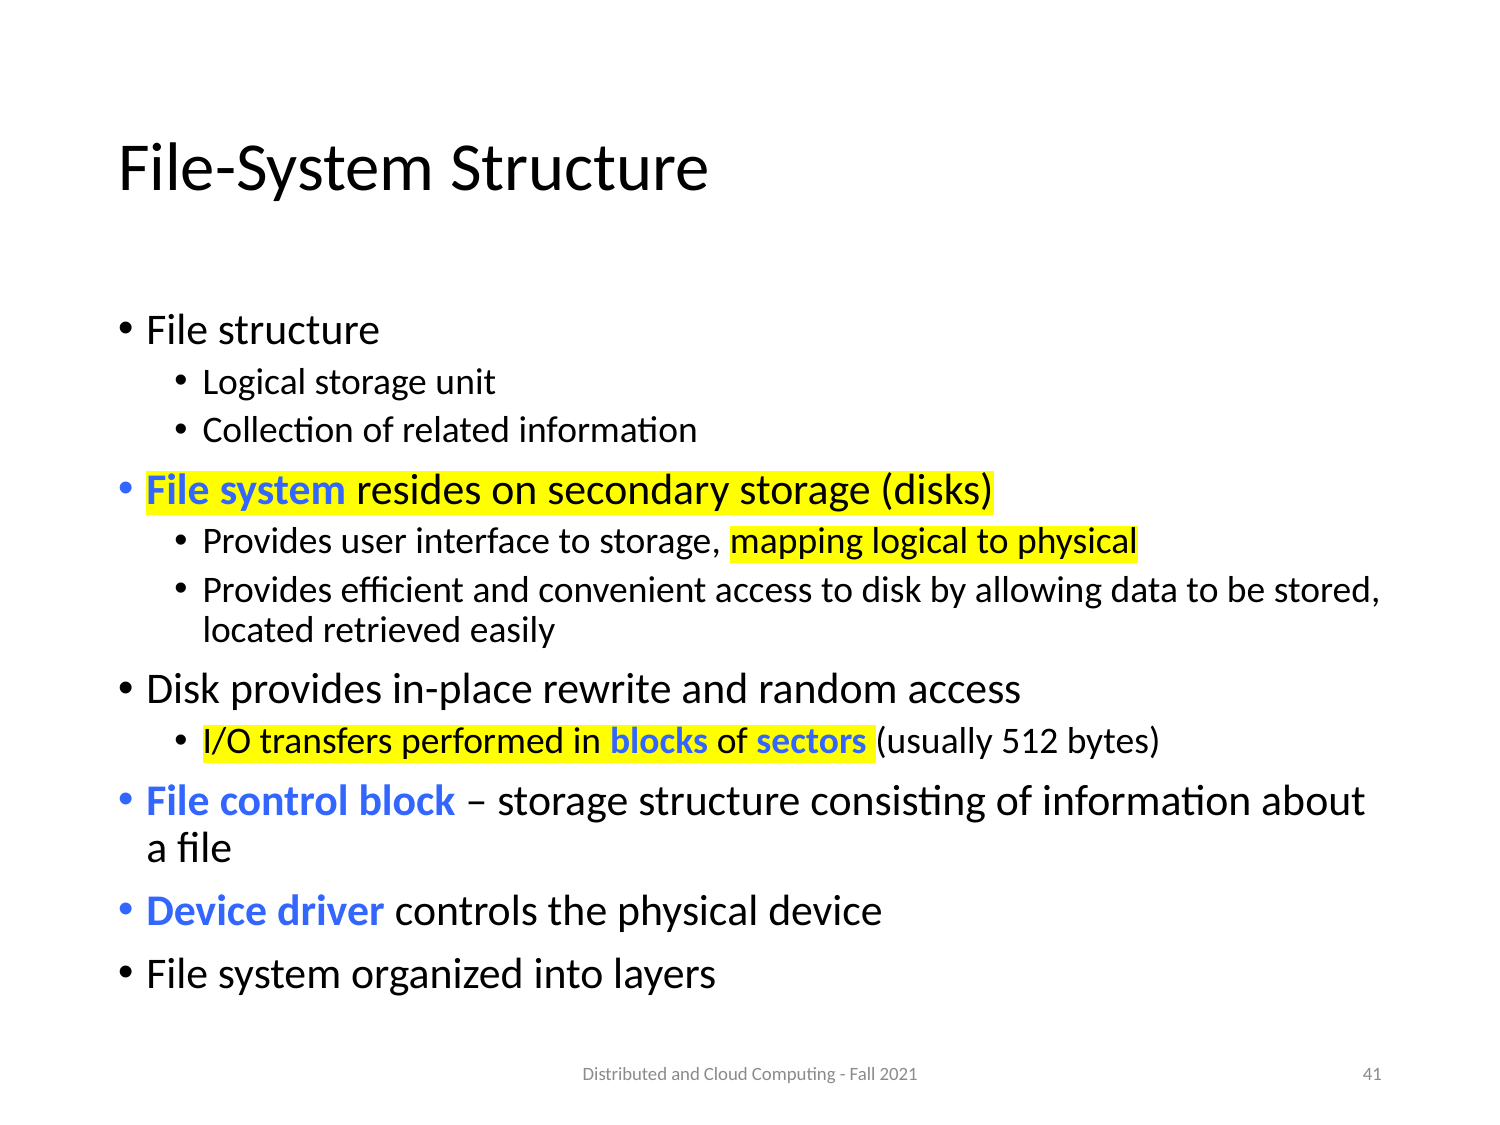

# File-System Structure
File structure
Logical storage unit
Collection of related information
File system resides on secondary storage (disks)
Provides user interface to storage, mapping logical to physical
Provides efficient and convenient access to disk by allowing data to be stored, located retrieved easily
Disk provides in-place rewrite and random access
I/O transfers performed in blocks of sectors (usually 512 bytes)
File control block – storage structure consisting of information about a file
Device driver controls the physical device
File system organized into layers

Distributed and Cloud Computing - Fall 2021
41